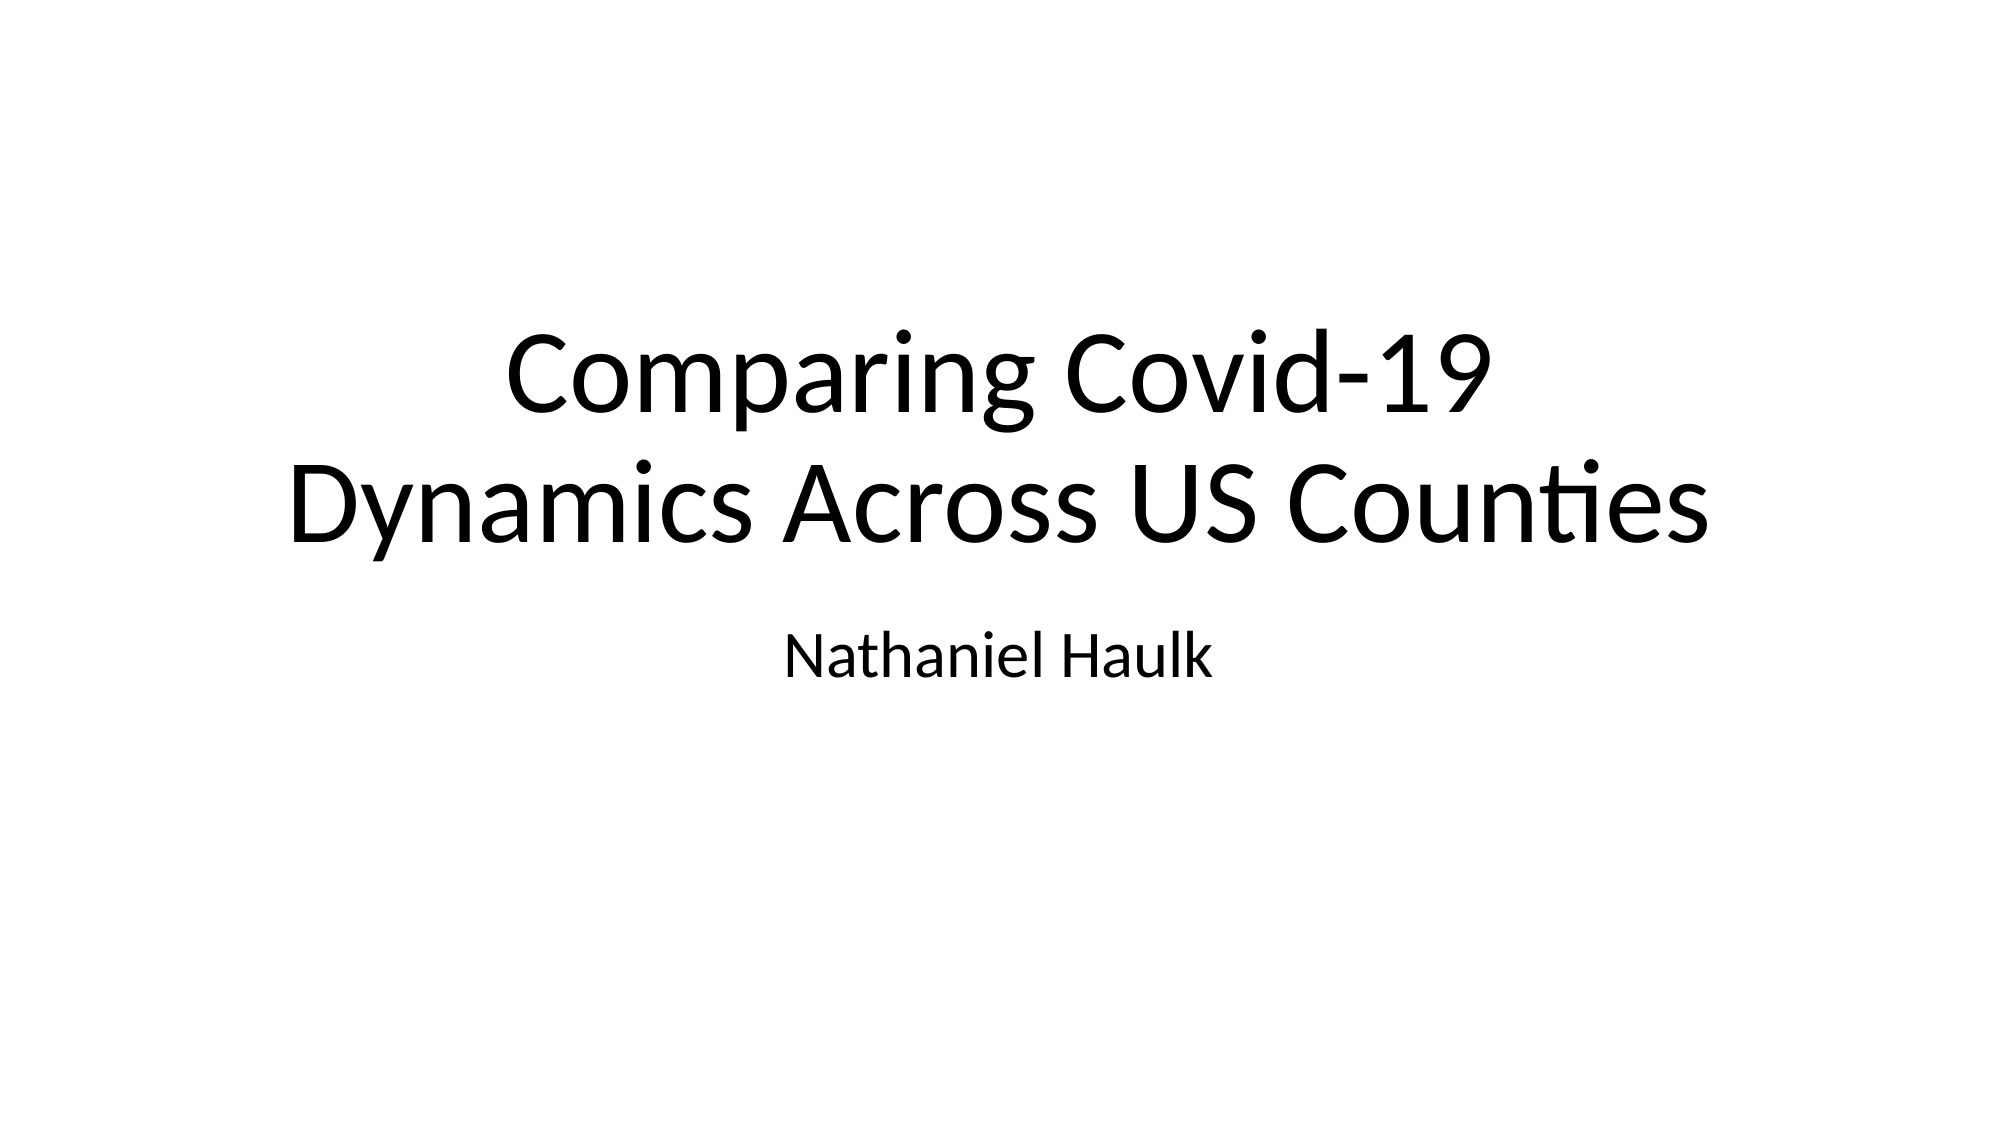

# Comparing Covid-19 Dynamics Across US Counties
Nathaniel Haulk